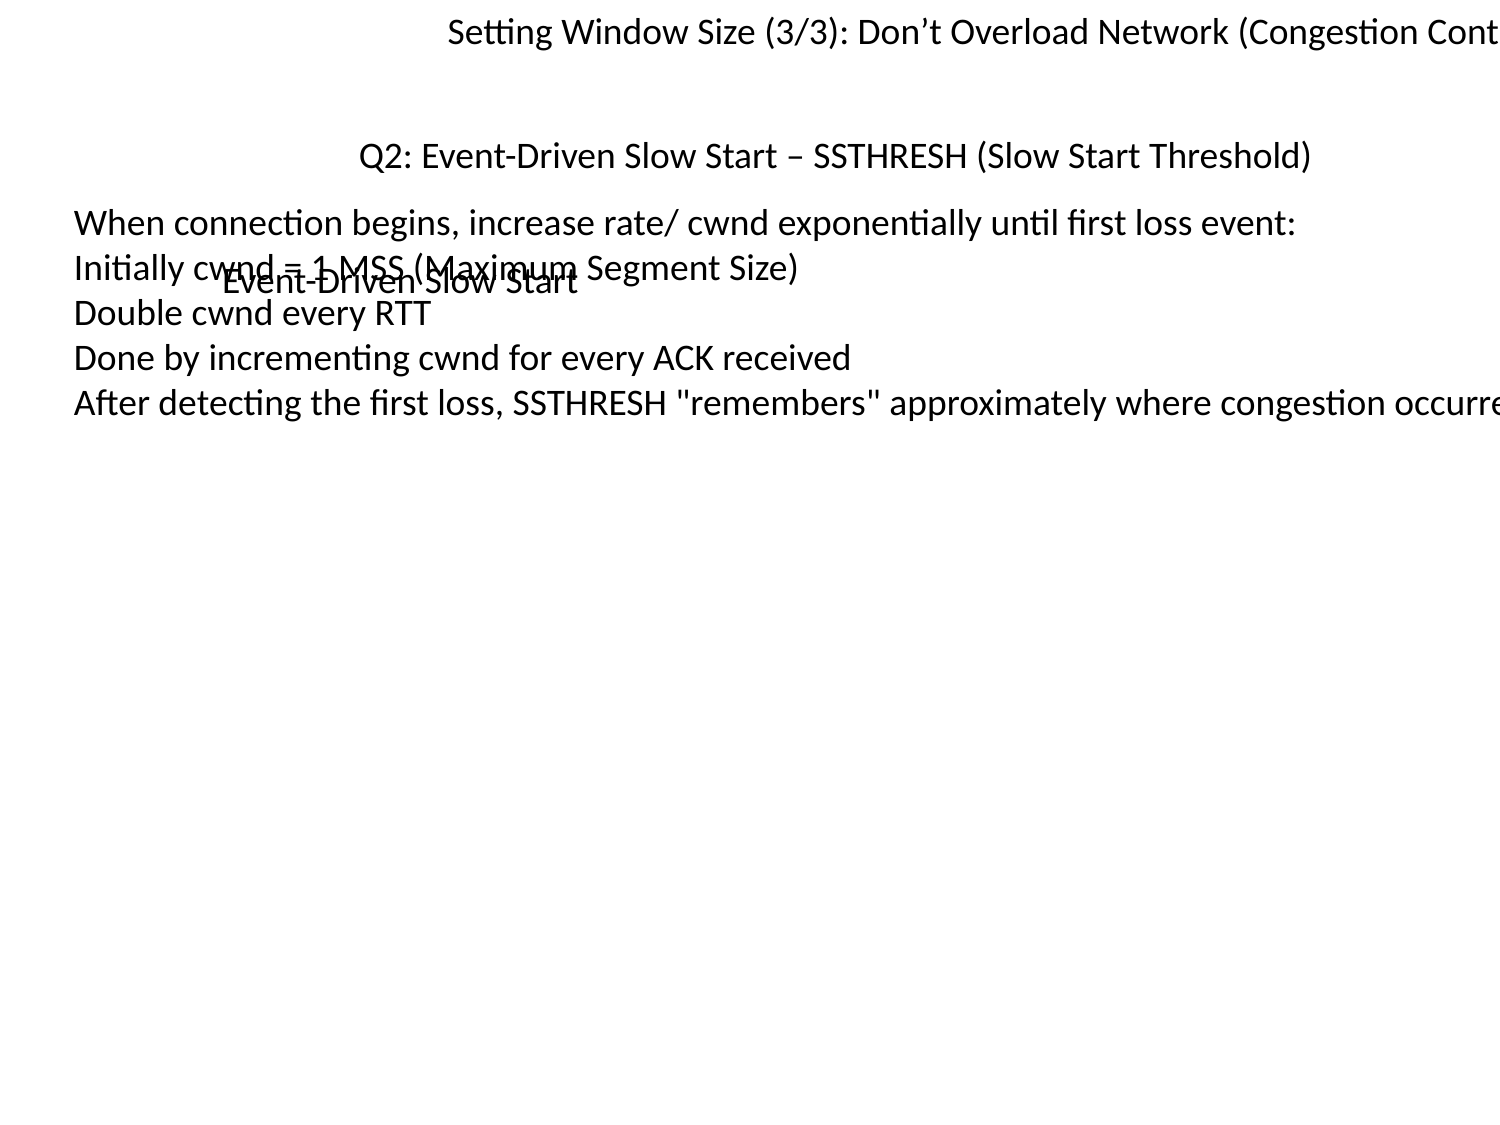

Setting Window Size (3/3): Don’t Overload Network (Congestion Control)
Q2: Event-Driven Slow Start – SSTHRESH (Slow Start Threshold)
When connection begins, increase rate/ cwnd exponentially until first loss event:
Initially cwnd = 1 MSS (Maximum Segment Size)
Double cwnd every RTT
Done by incrementing cwnd for every ACK received
After detecting the first loss, SSTHRESH "remembers" approximately where congestion occurred, preventing the sender from immediately growing too aggressively again
Event-Driven Slow Start